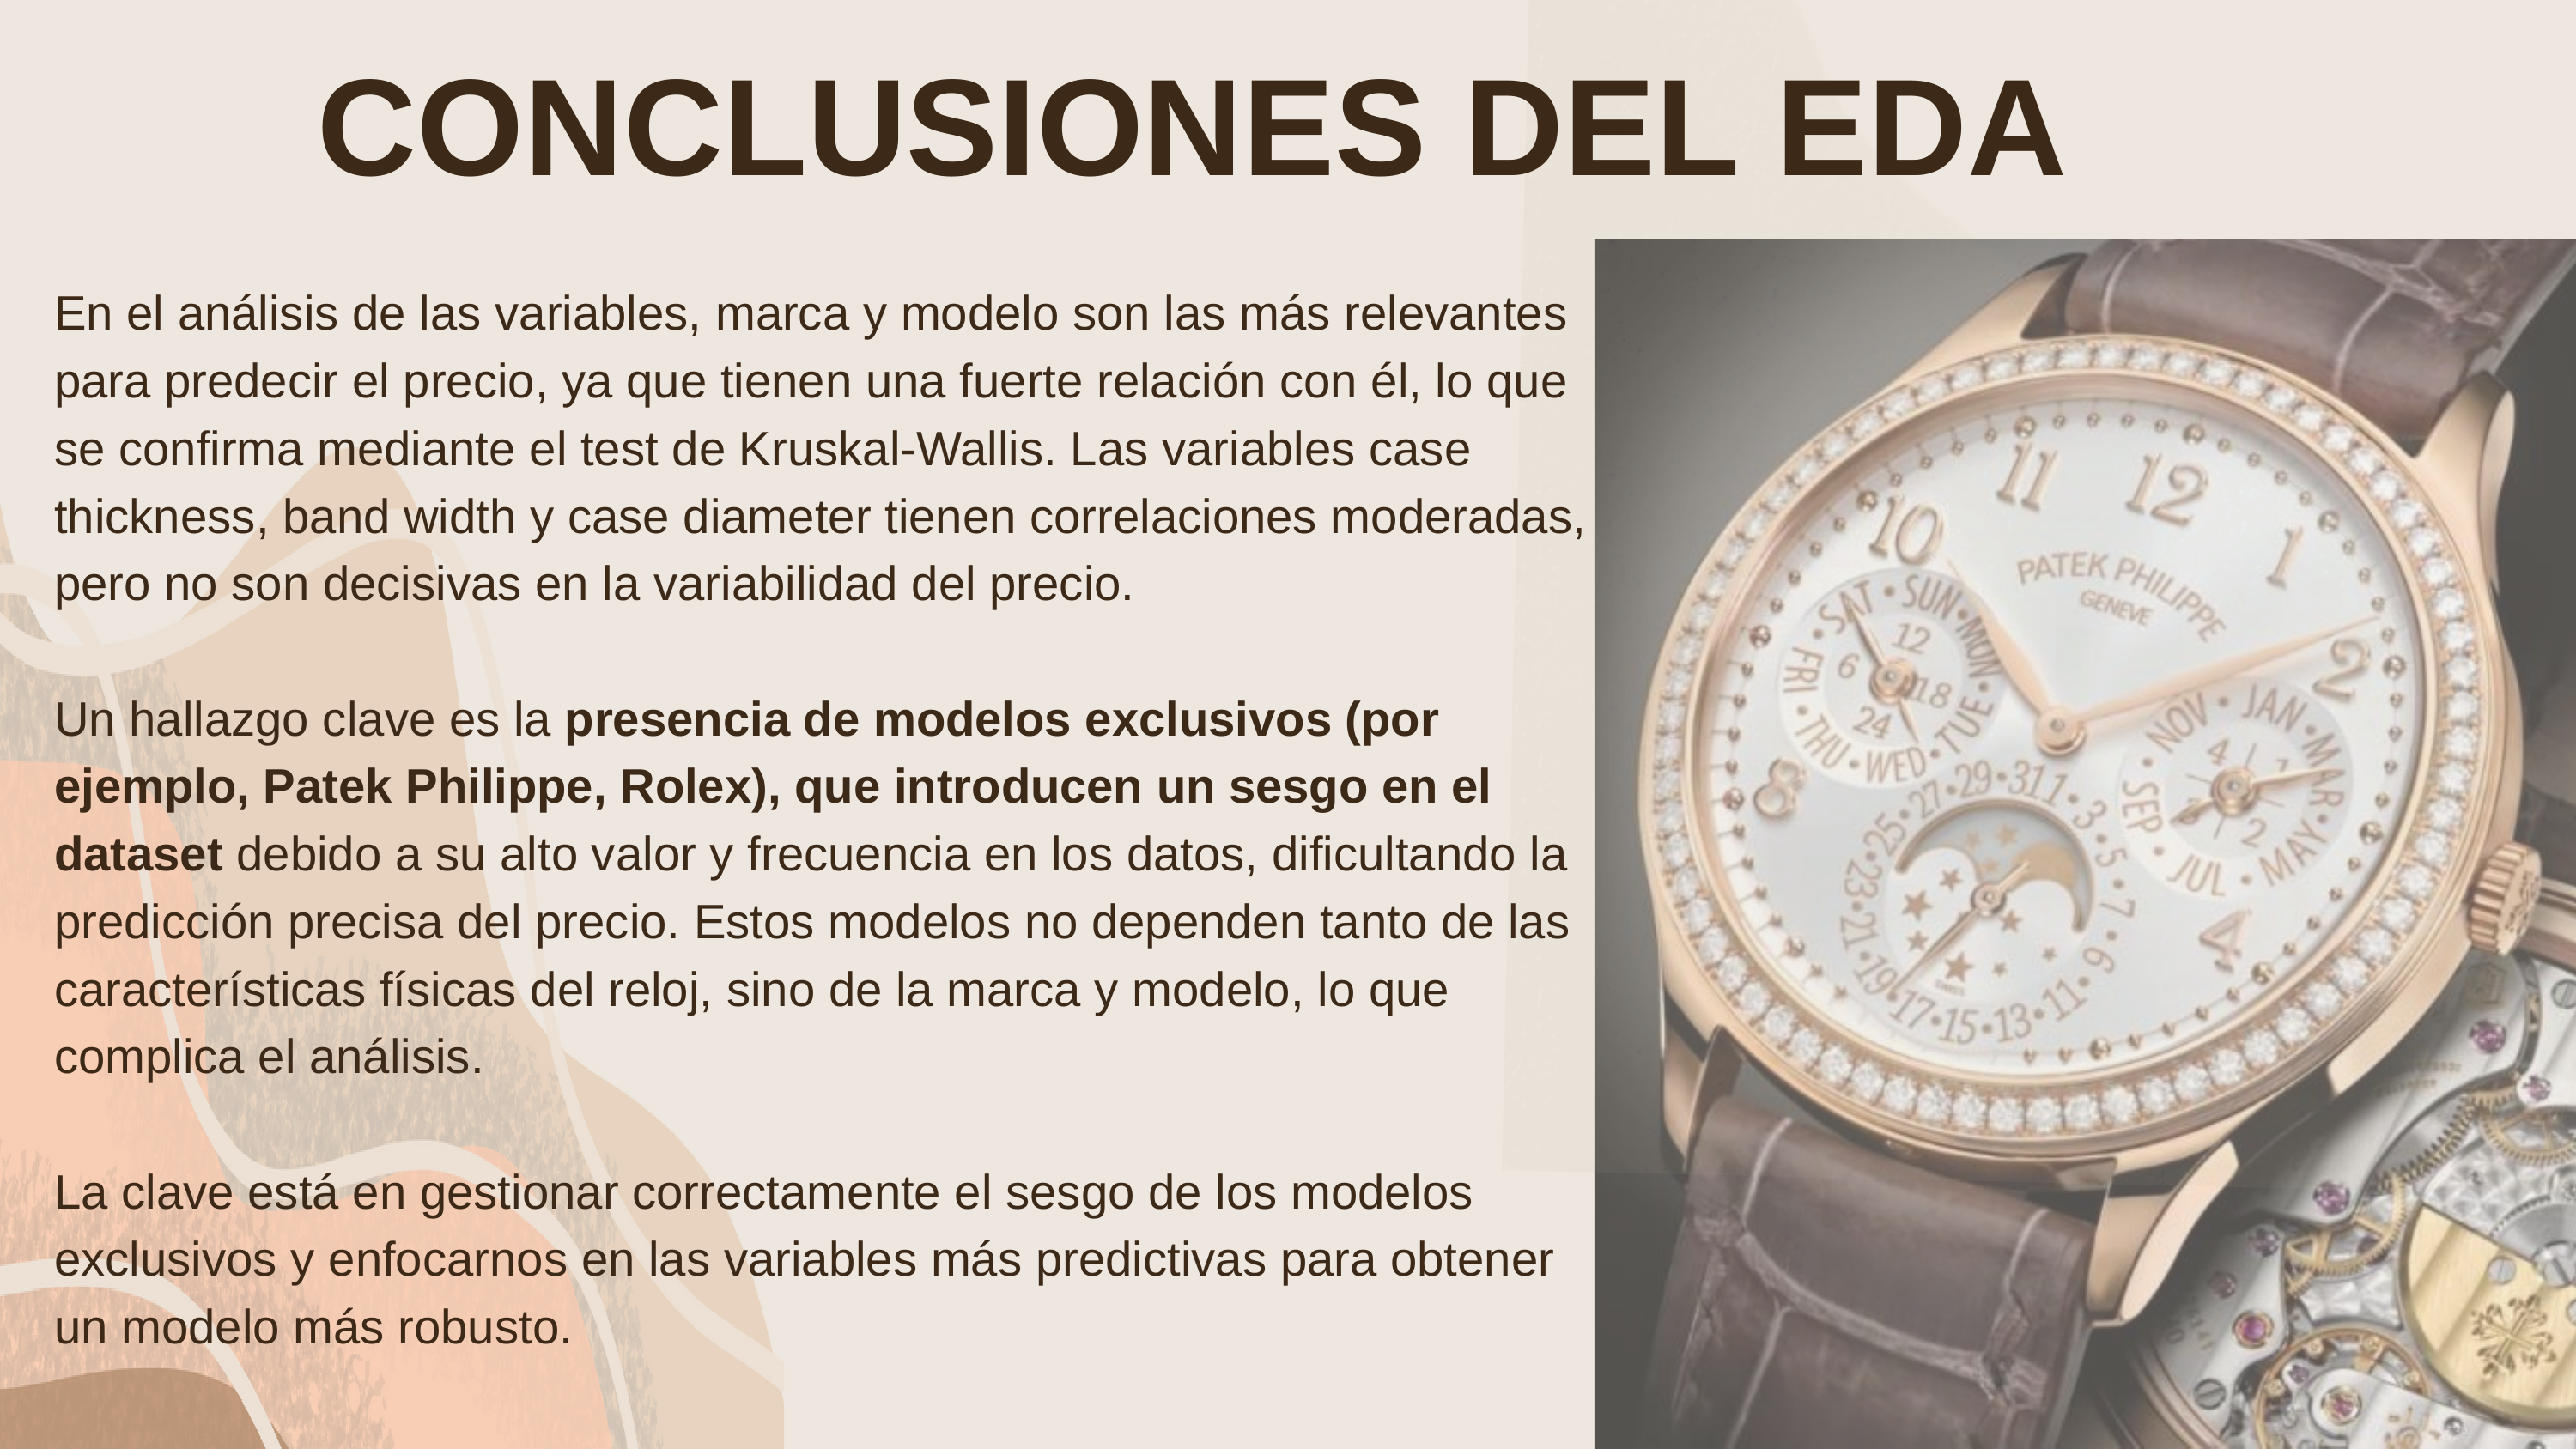

CONCLUSIONES DEL EDA

En el análisis de las variables, marca y modelo son las más relevantes para predecir el precio, ya que tienen una fuerte relación con él, lo que se confirma mediante el test de Kruskal-Wallis. Las variables case thickness, band width y case diameter tienen correlaciones moderadas, pero no son decisivas en la variabilidad del precio.

Un hallazgo clave es la presencia de modelos exclusivos (por ejemplo, Patek Philippe, Rolex), que introducen un sesgo en el dataset debido a su alto valor y frecuencia en los datos, dificultando la predicción precisa del precio. Estos modelos no dependen tanto de las características físicas del reloj, sino de la marca y modelo, lo que complica el análisis.

La clave está en gestionar correctamente el sesgo de los modelos exclusivos y enfocarnos en las variables más predictivas para obtener un modelo más robusto.